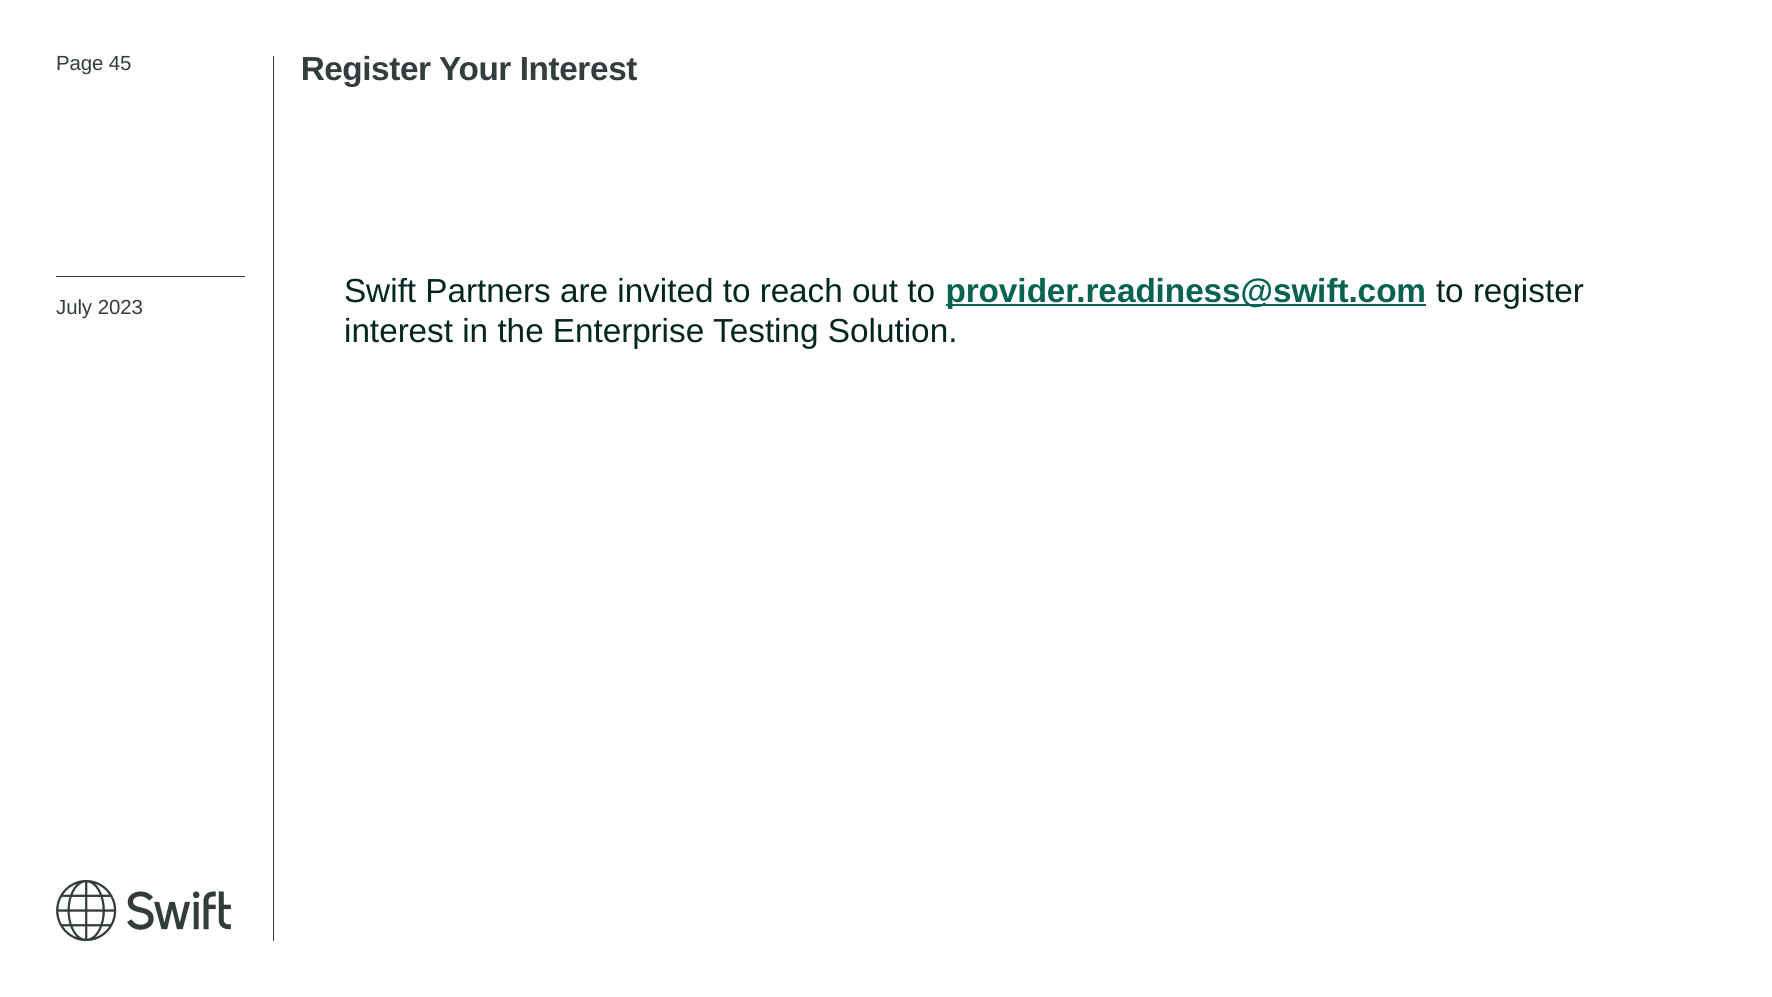

Register Your Interest
Page 45
Swift Partners are invited to reach out to provider.readiness@swift.com to register interest in the Enterprise Testing Solution.
July 2023